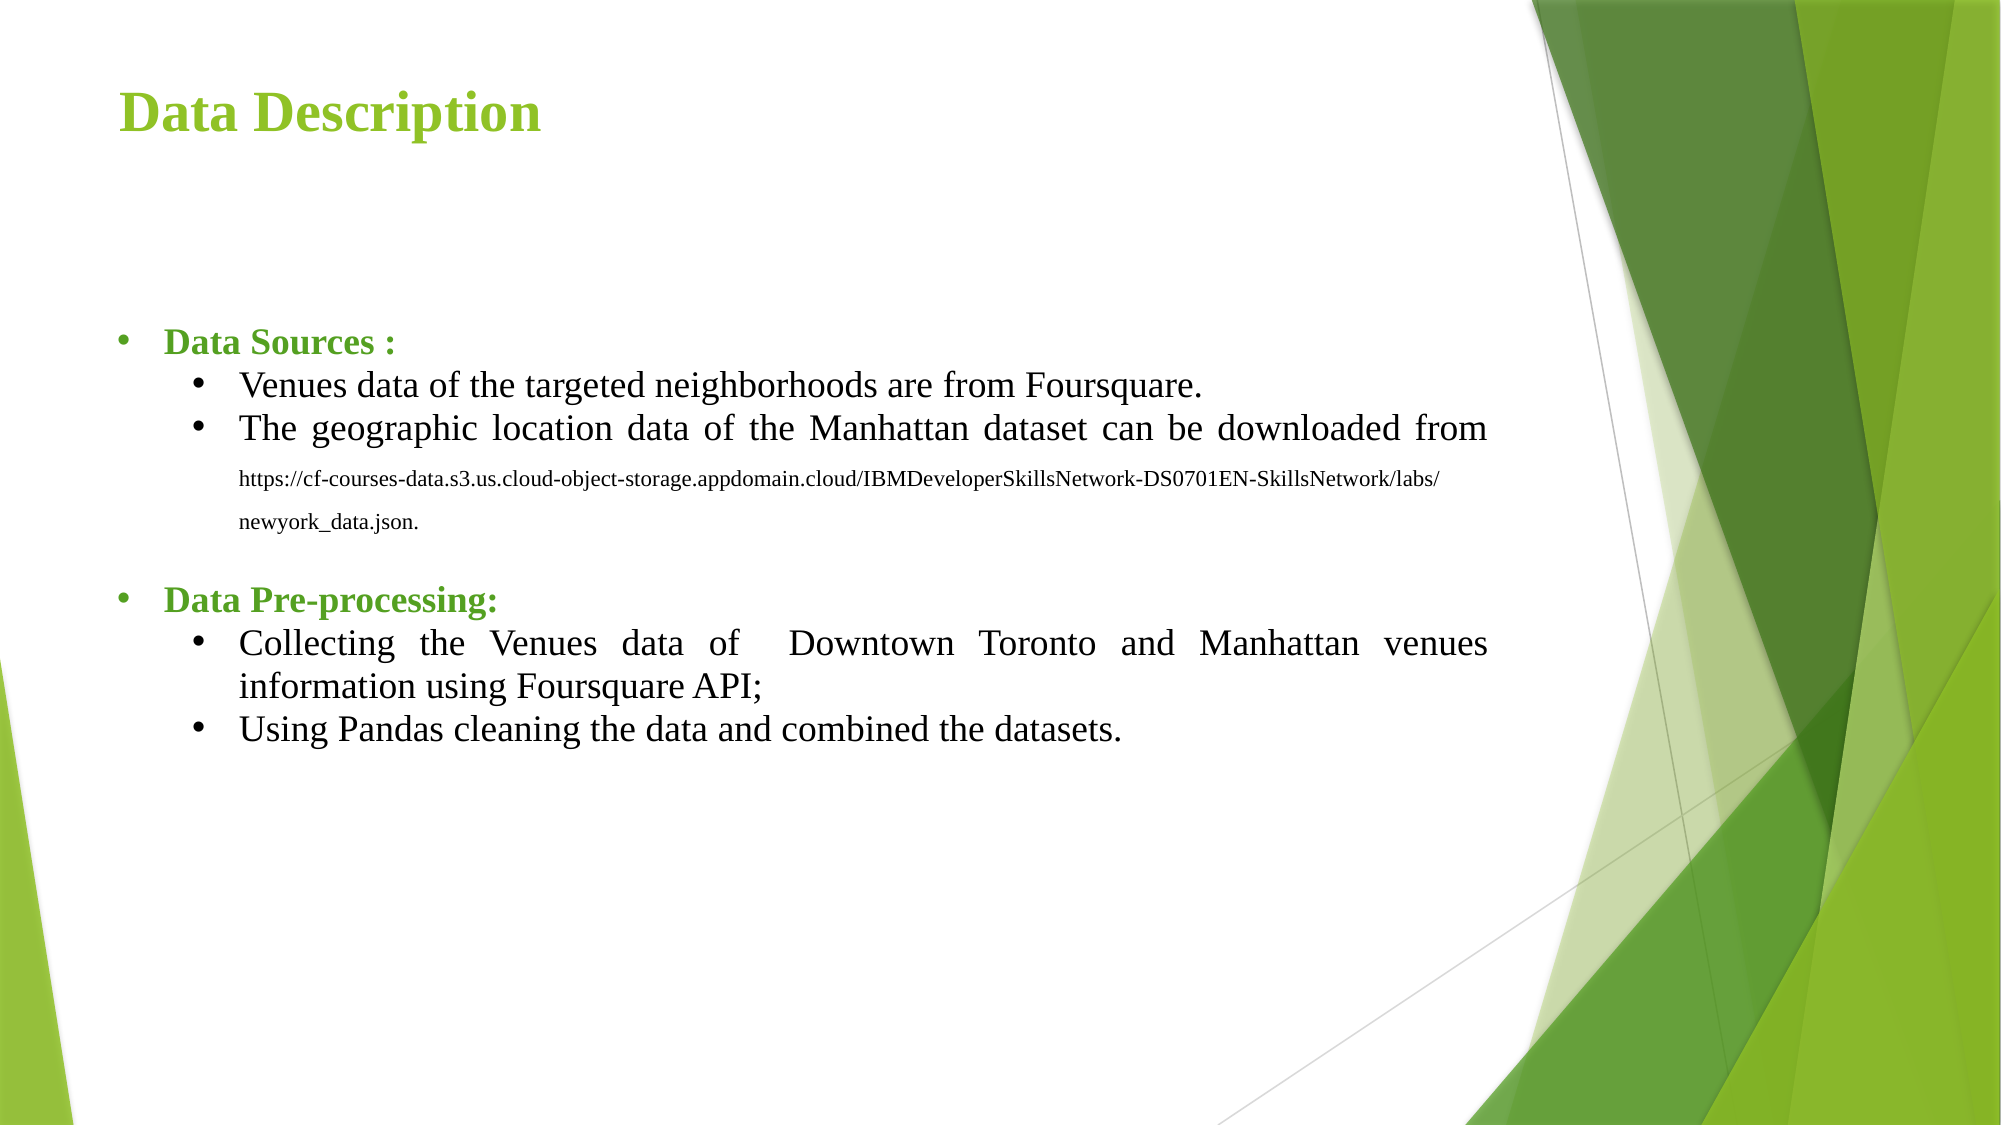

Data Description

Data Sources :
Venues data of the targeted neighborhoods are from Foursquare.
The geographic location data of the Manhattan dataset can be downloaded from https://cf-courses-data.s3.us.cloud-object-storage.appdomain.cloud/IBMDeveloperSkillsNetwork-DS0701EN-SkillsNetwork/labs/newyork_data.json.

Data Pre-processing:
Collecting the Venues data of  Downtown Toronto and Manhattan venues information using Foursquare API;
Using Pandas cleaning the data and combined the datasets.